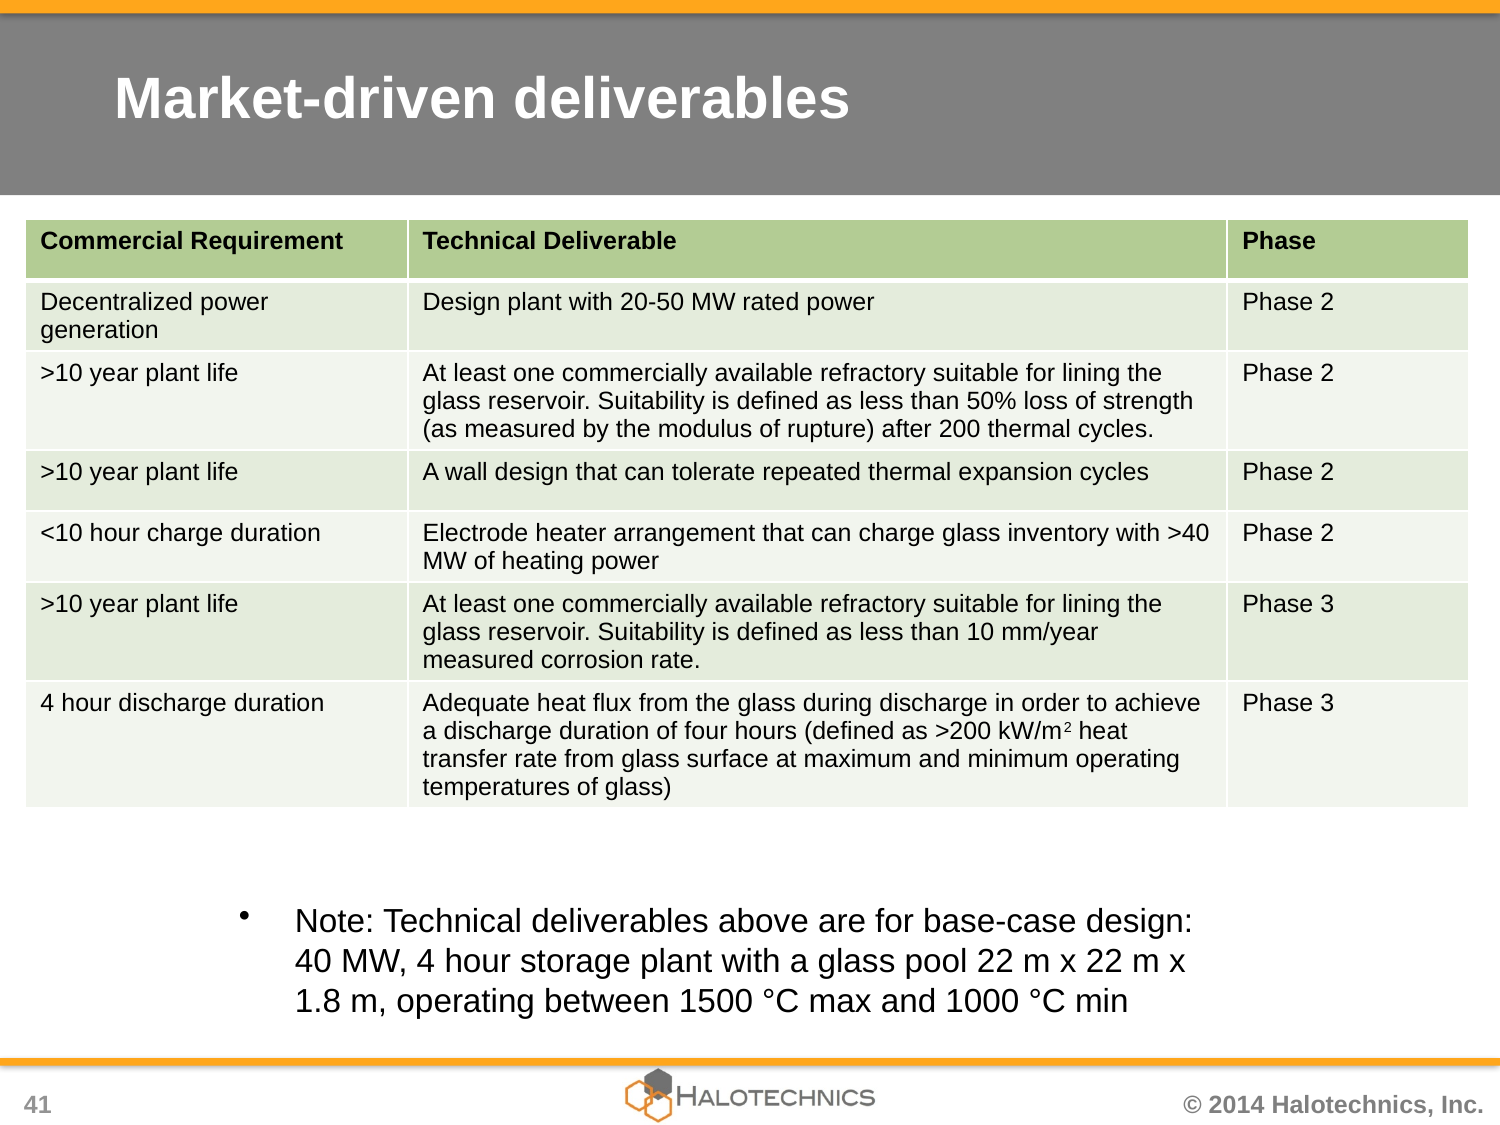

# Market-driven deliverables
| Commercial Requirement | Technical Deliverable | Phase |
| --- | --- | --- |
| Decentralized power generation | Design plant with 20-50 MW rated power | Phase 2 |
| >10 year plant life | At least one commercially available refractory suitable for lining the glass reservoir. Suitability is defined as less than 50% loss of strength (as measured by the modulus of rupture) after 200 thermal cycles. | Phase 2 |
| >10 year plant life | A wall design that can tolerate repeated thermal expansion cycles | Phase 2 |
| <10 hour charge duration | Electrode heater arrangement that can charge glass inventory with >40 MW of heating power | Phase 2 |
| >10 year plant life | At least one commercially available refractory suitable for lining the glass reservoir. Suitability is defined as less than 10 mm/year measured corrosion rate. | Phase 3 |
| 4 hour discharge duration | Adequate heat flux from the glass during discharge in order to achieve a discharge duration of four hours (defined as >200 kW/m2 heat transfer rate from glass surface at maximum and minimum operating temperatures of glass) | Phase 3 |
Note: Technical deliverables above are for base-case design: 40 MW, 4 hour storage plant with a glass pool 22 m x 22 m x 1.8 m, operating between 1500 °C max and 1000 °C min